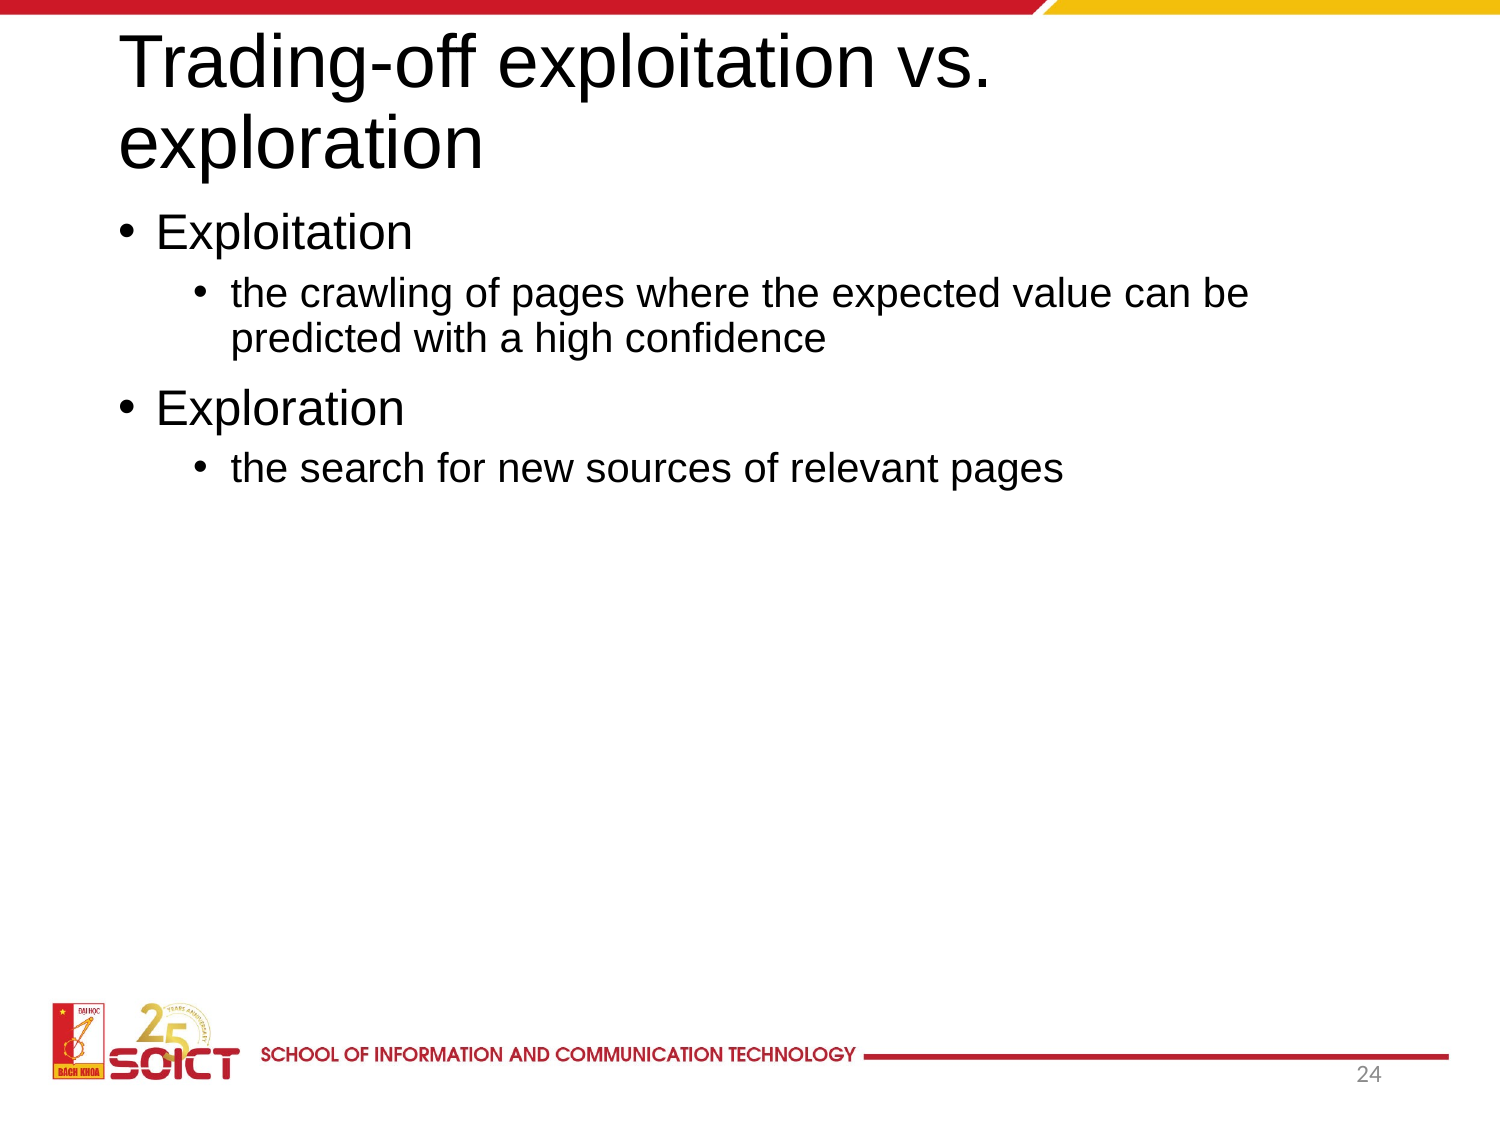

# Trading-off exploitation vs. exploration
Exploitation
the crawling of pages where the expected value can be predicted with a high confidence
Exploration
the search for new sources of relevant pages
24